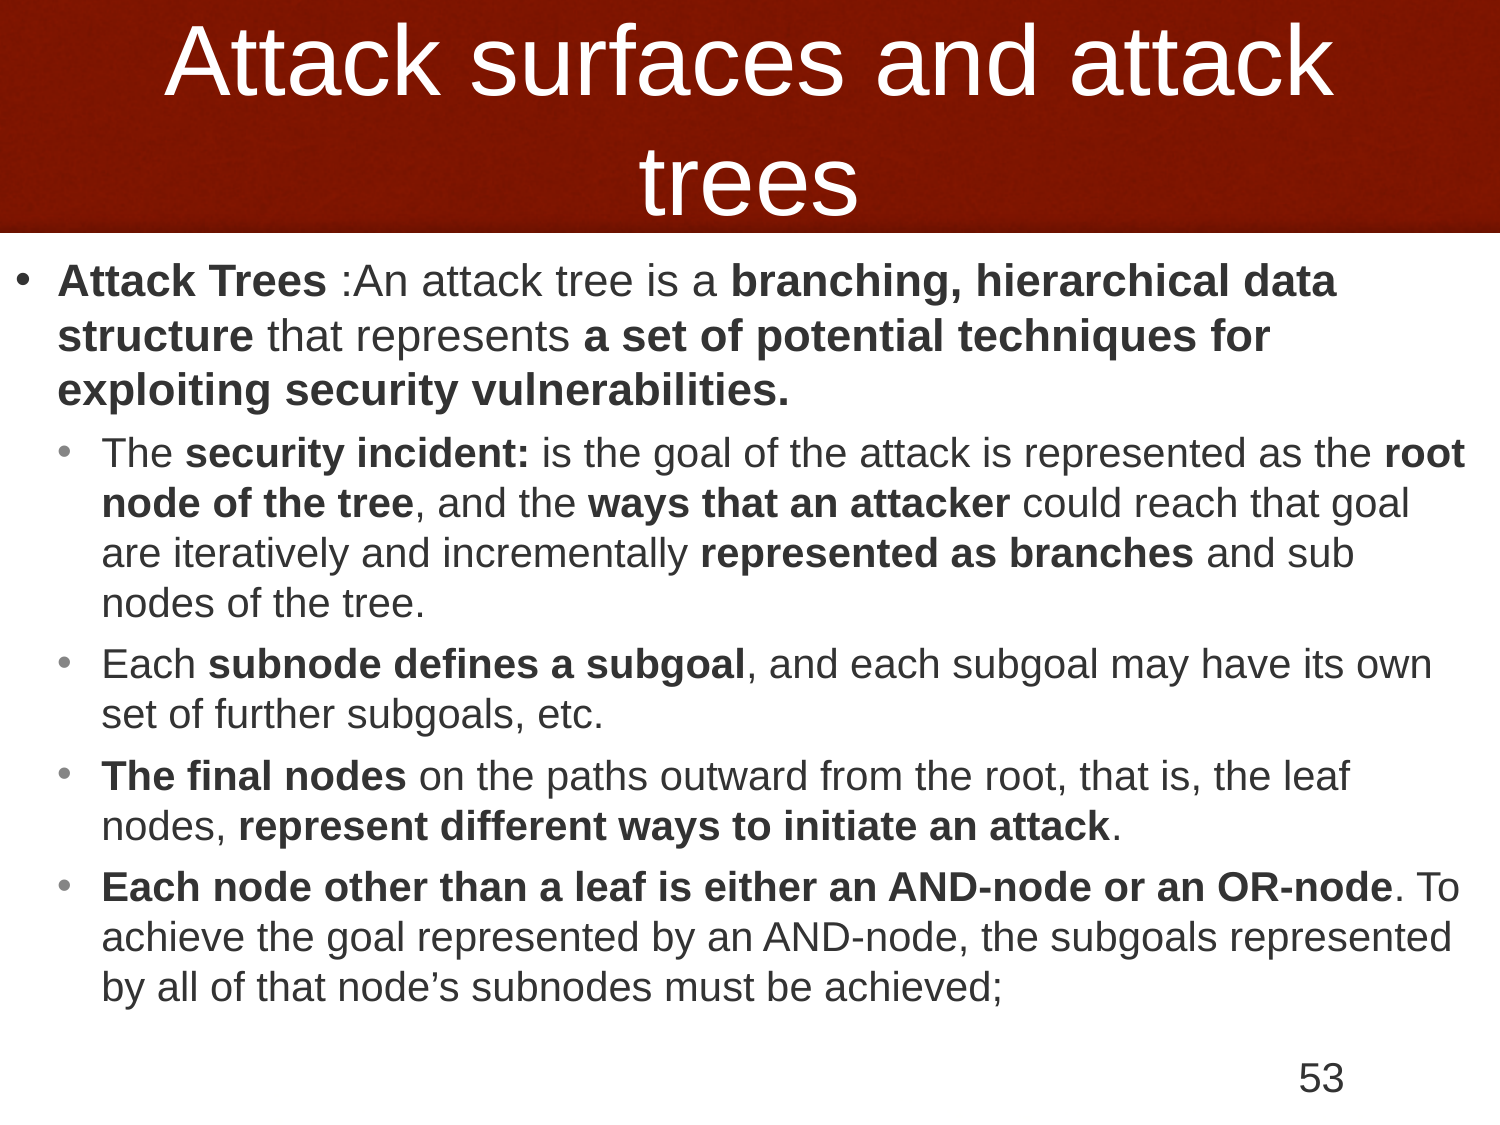

# Attack surfaces and attack trees
Attack Trees :An attack tree is a branching, hierarchical data structure that represents a set of potential techniques for exploiting security vulnerabilities.
The security incident: is the goal of the attack is represented as the root node of the tree, and the ways that an attacker could reach that goal are iteratively and incrementally represented as branches and sub nodes of the tree.
Each subnode defines a subgoal, and each subgoal may have its own set of further subgoals, etc.
The final nodes on the paths outward from the root, that is, the leaf nodes, represent different ways to initiate an attack.
Each node other than a leaf is either an AND-node or an OR-node. To achieve the goal represented by an AND-node, the subgoals represented by all of that node’s subnodes must be achieved;
53